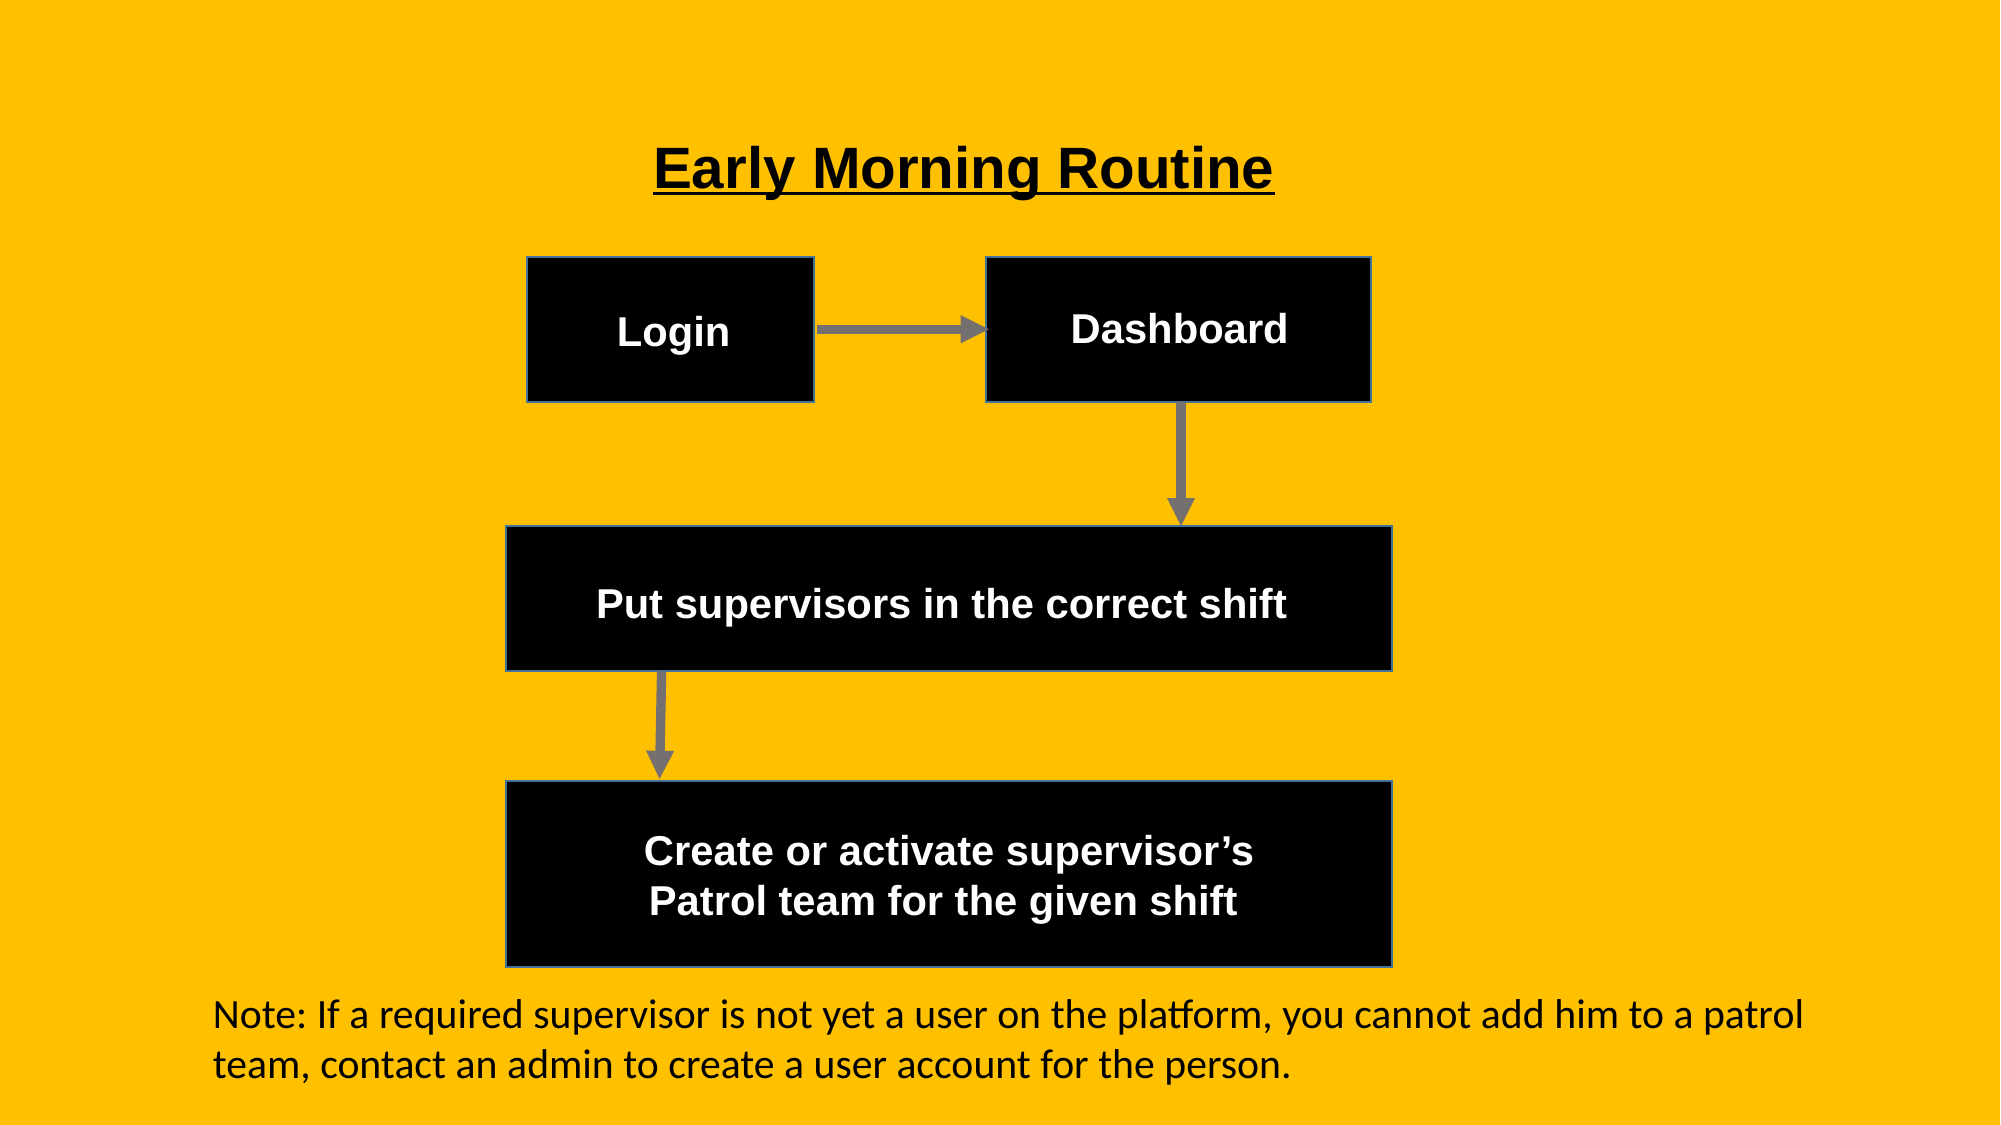

Early Morning Routine

Dashboard
Login

Put supervisors in the correct shift
Create or activate supervisor’s
Patrol team for the given shift
Note: If a required supervisor is not yet a user on the platform, you cannot add him to a patrol team, contact an admin to create a user account for the person.